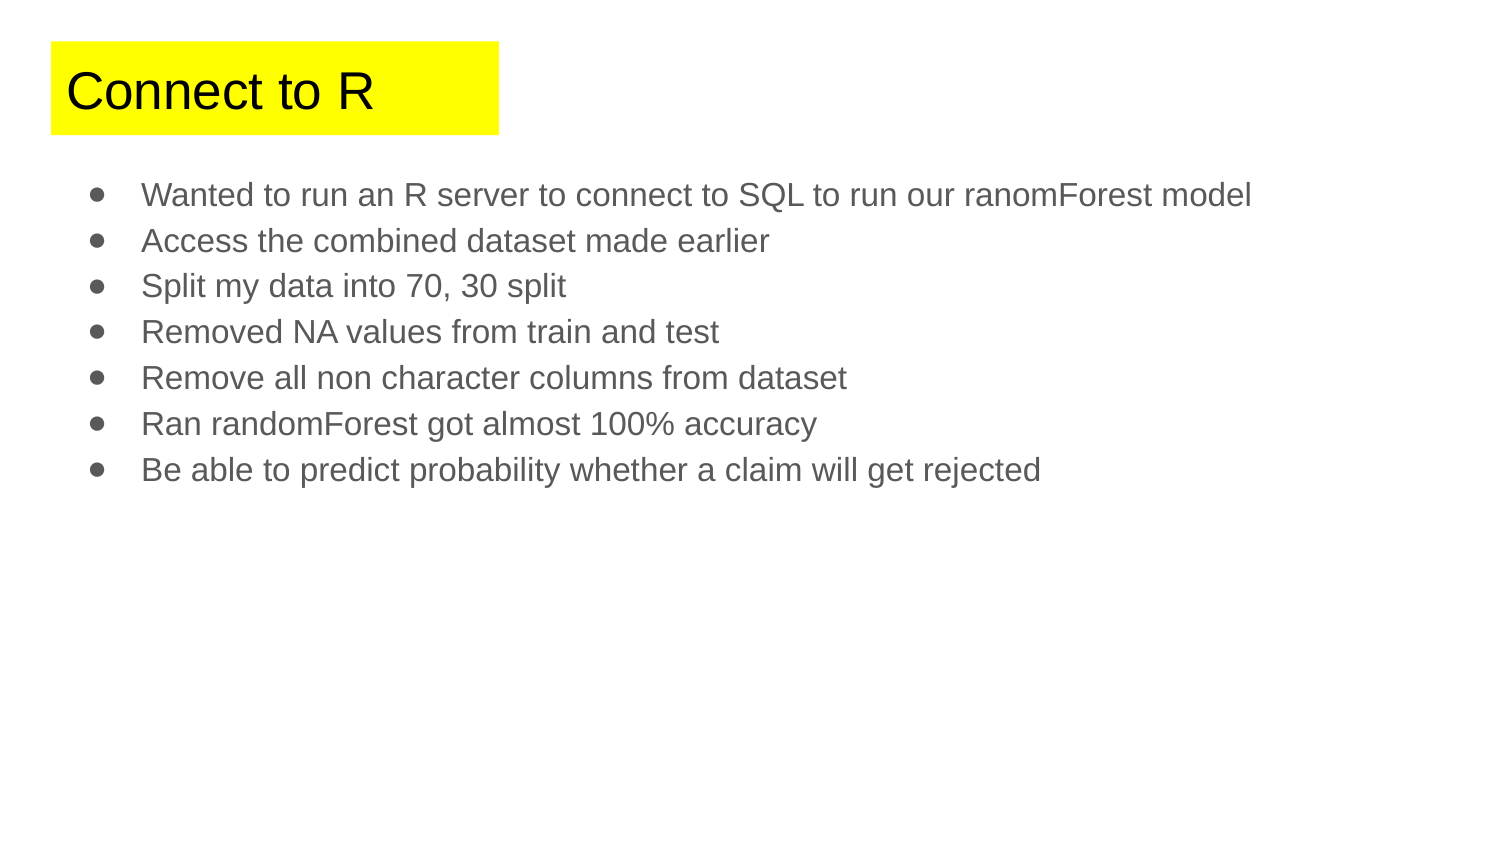

# Connect to R
Wanted to run an R server to connect to SQL to run our ranomForest model
Access the combined dataset made earlier
Split my data into 70, 30 split
Removed NA values from train and test
Remove all non character columns from dataset
Ran randomForest got almost 100% accuracy
Be able to predict probability whether a claim will get rejected